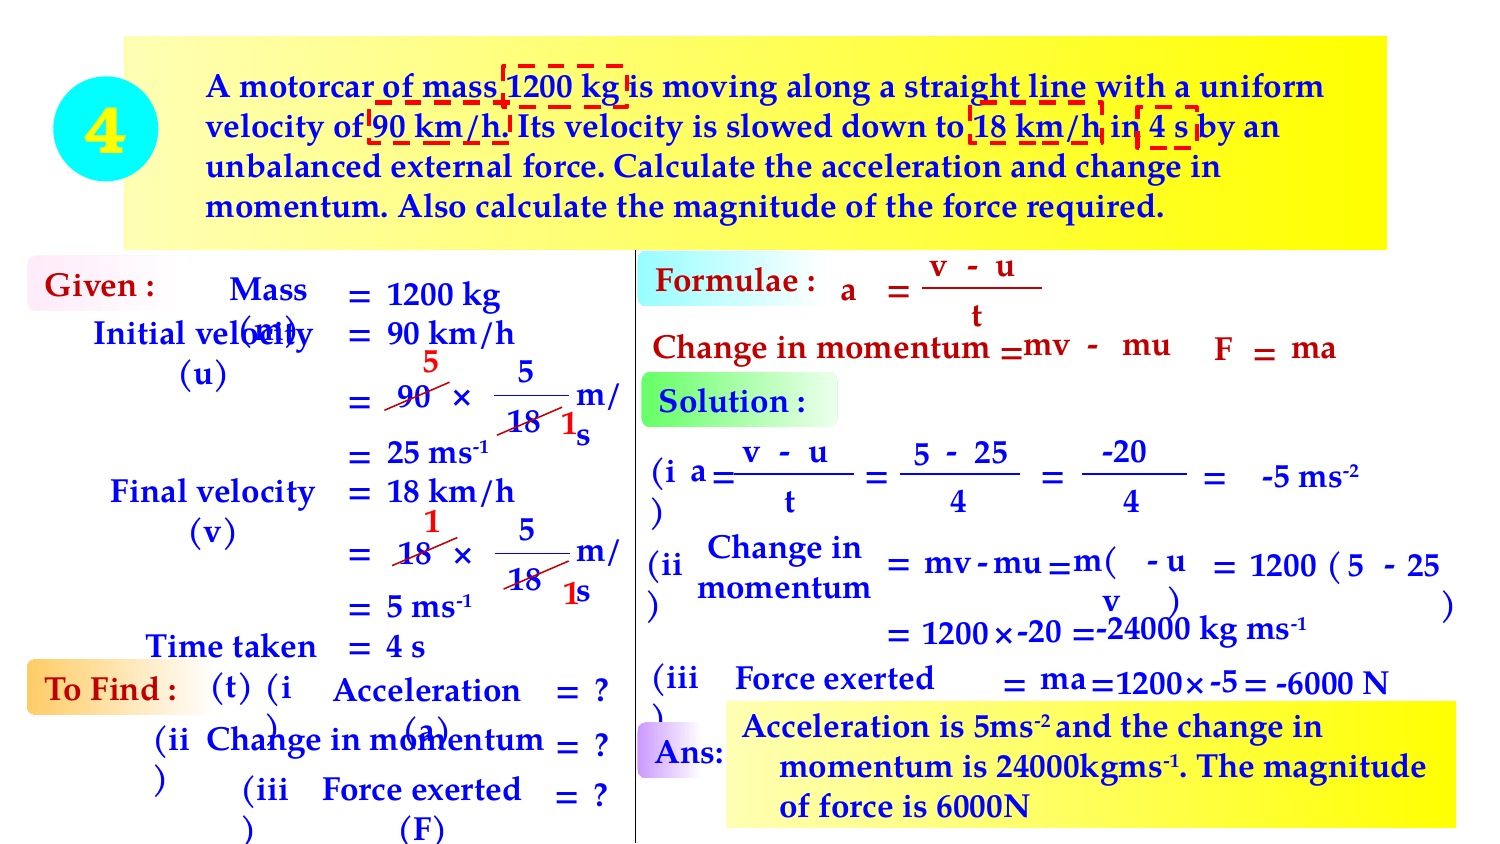

A motorcar of mass 1200 kg is moving along a straight line with a uniform velocity of 90 km/h. Its velocity is slowed down to 18 km/h in 4 s by an unbalanced external force. Calculate the acceleration and change in momentum. Also calculate the magnitude of the force required.

4

v
-
u
Formulae :
Given :
Mass (m)
a
=
=
1200 kg
t
Initial velocity (u)
=
90 km/h
mv
-
mu
ma
Change in momentum
F
=
=
5
5
m/s
×
90
=
Solution :
18
1
v
-
u
-
-20
25 ms-1
25
5
=
a
(i)
=
=
=
=
-5 ms-2
Final velocity (v)
=
18 km/h
t
4
4
1
5
Change in momentum
m/s
=
×
18
m
( v
-
u )
=
mv
-
mu
(ii)
-
 )
=
1200
(
5
25
=
18
1
5 ms-1
=
-24000 kg ms-1
-20
=
=
1200
×
Time taken (t)
=
4 s
(iii)
ma
Force exerted  (F)
-5
=
-6000 N
=
1200
×
=
(i)
To Find :
Acceleration (a)
=
?
Acceleration is 5ms-2 and the change in momentum is 24000kgms-1. The magnitude of force is 6000N
(ii)
Change in momentum
=
?
Ans:
Force exerted (F)
(iii)
=
?